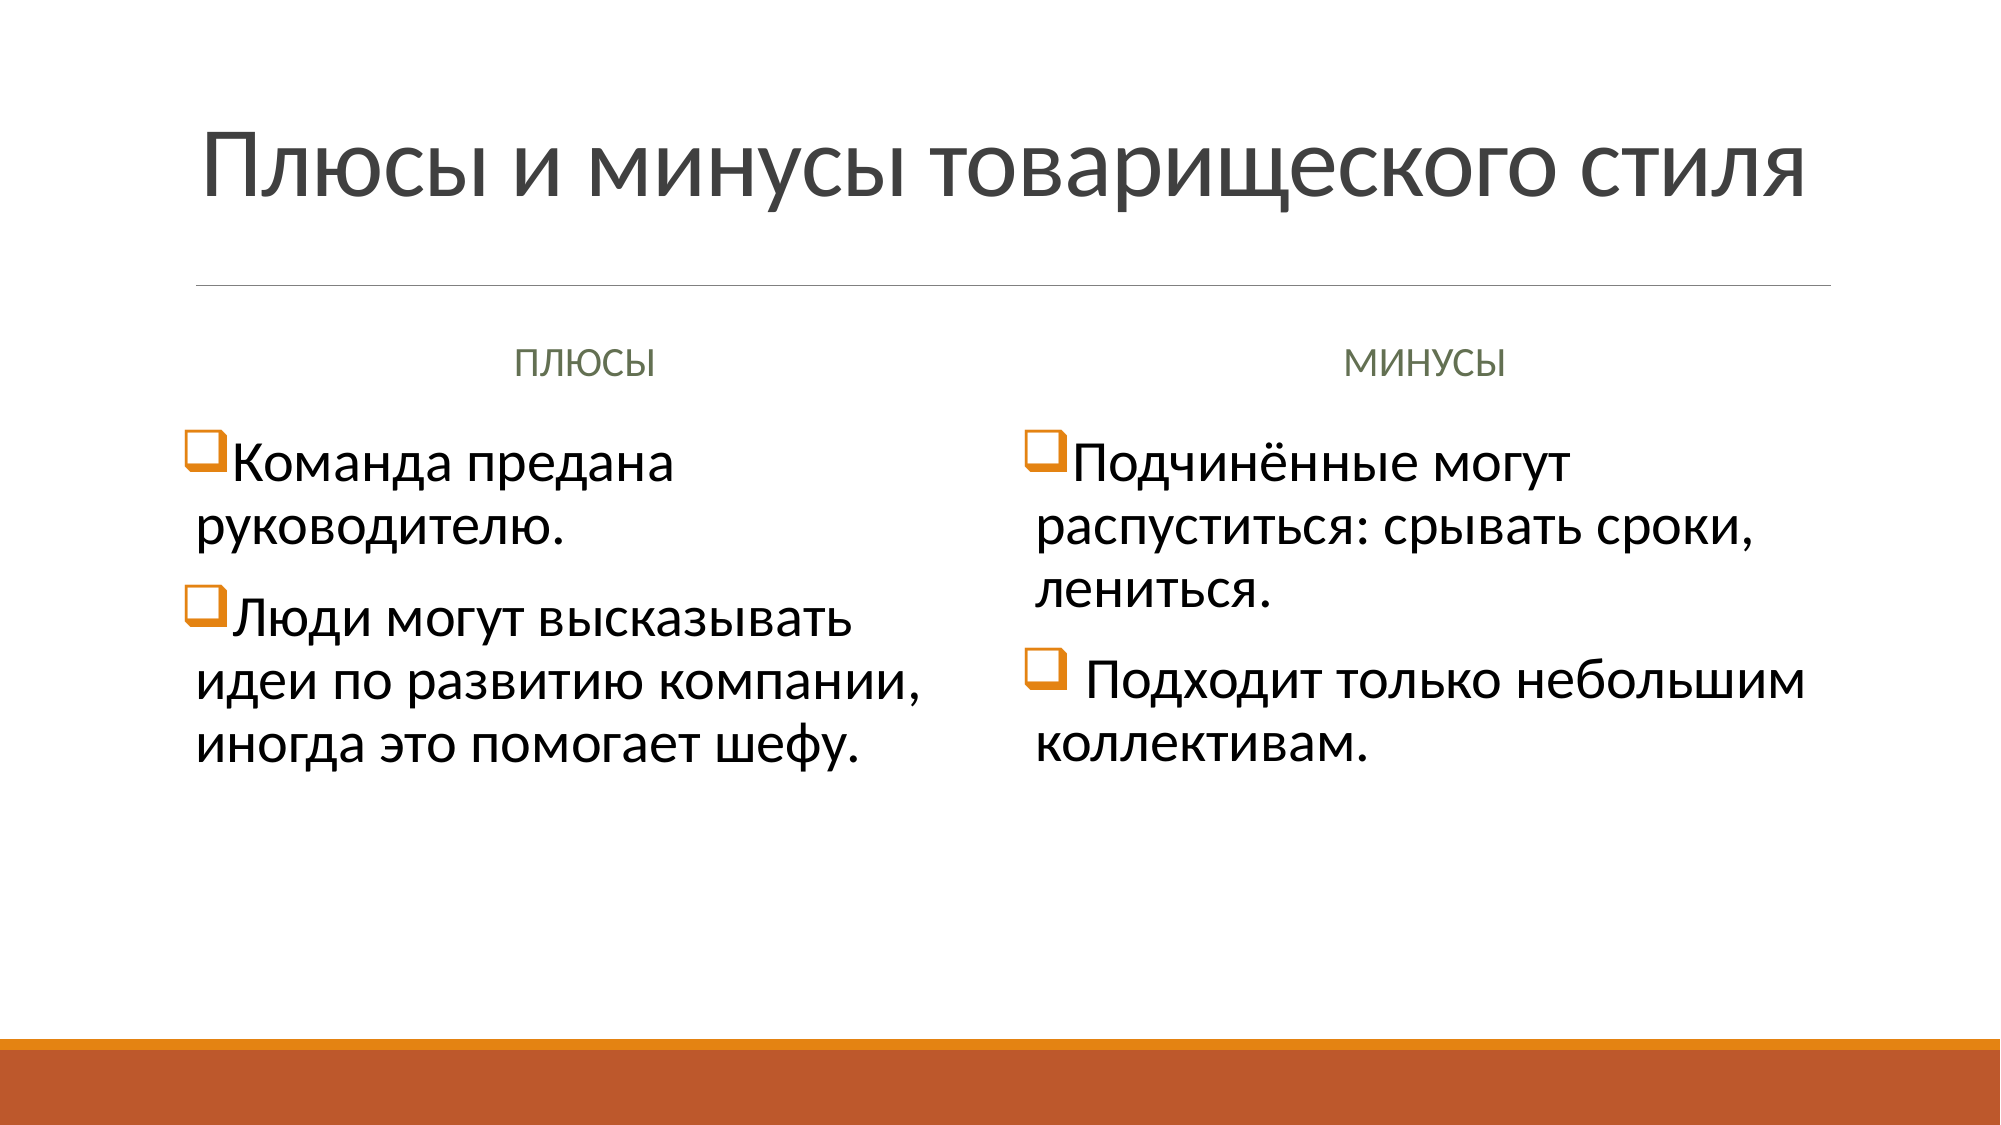

# Плюсы и минусы товарищеского стиля
плюсы
минусы
Команда предана руководителю.
Люди могут высказывать идеи по развитию компании, иногда это помогает шефу.
Подчинённые могут распуститься: срывать сроки, лениться.
 Подходит только небольшим коллективам.